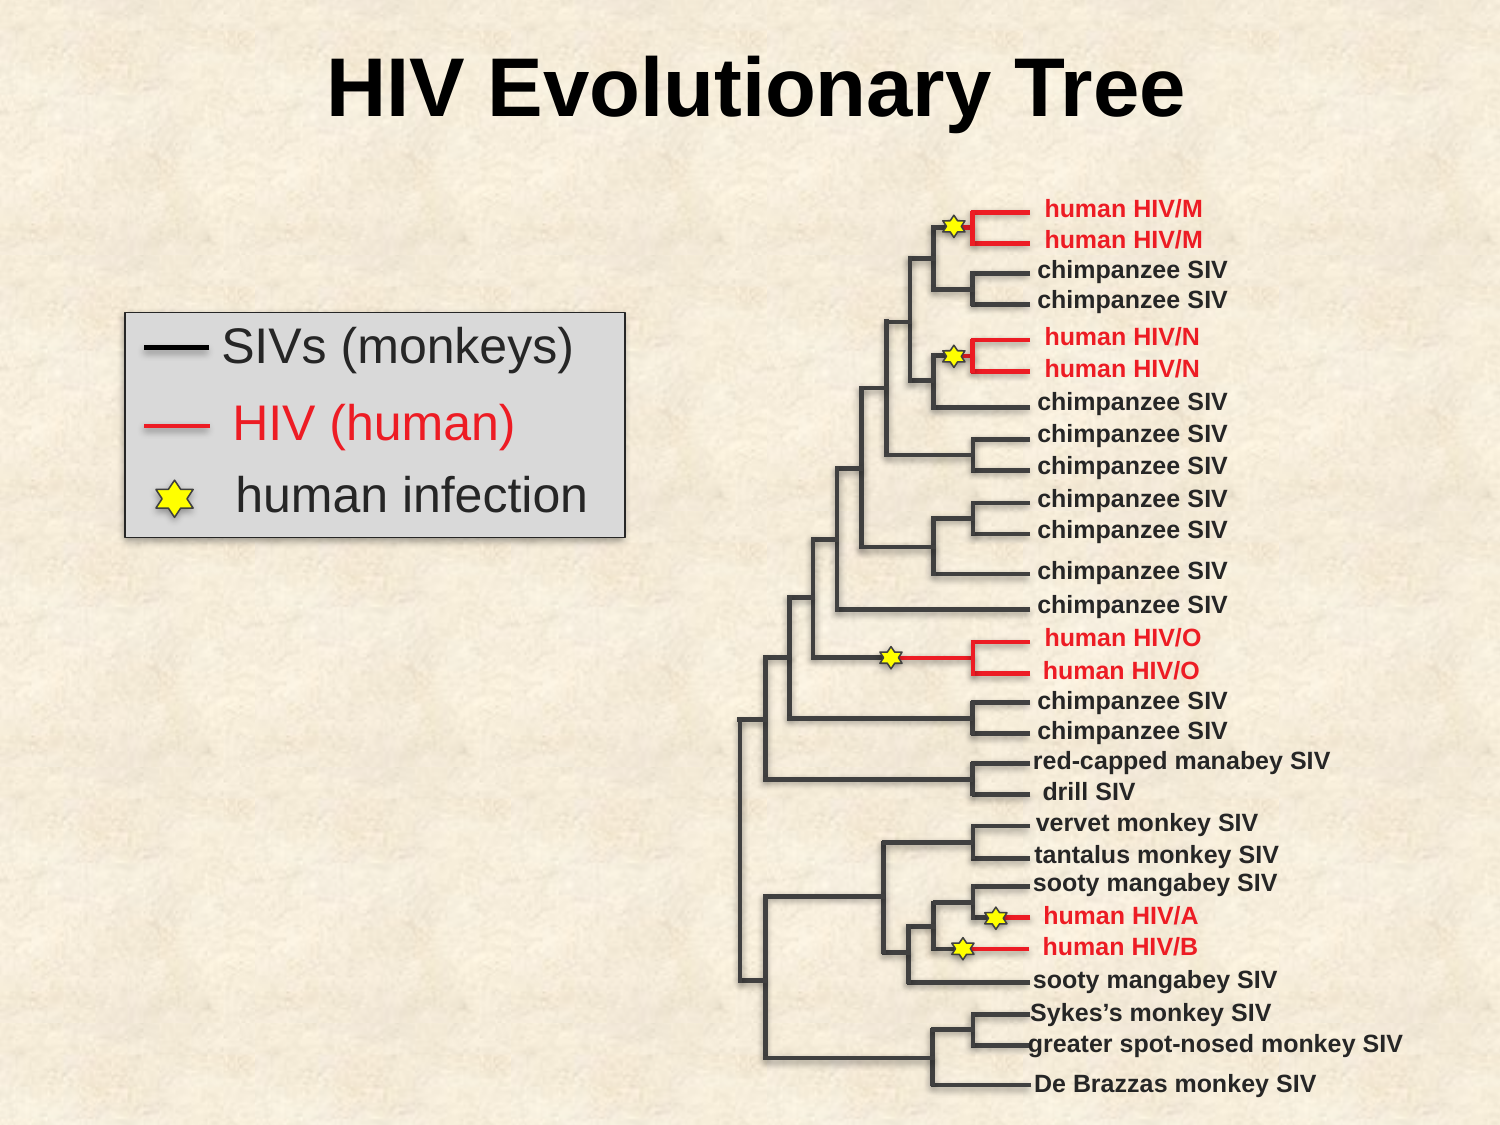

HIV Evolutionary Tree
human HIV/M

human HIV/M
chimpanzee SIV
chimpanzee SIV
SIVs (monkeys)

human HIV/N
human HIV/N

chimpanzee SIV
HIV (human)
chimpanzee SIV
chimpanzee SIV
human infection
chimpanzee SIV

chimpanzee SIV
chimpanzee SIV
chimpanzee SIV
human HIV/O

human HIV/O
chimpanzee SIV
chimpanzee SIV
red-capped manabey SIV
drill SIV
vervet monkey SIV
tantalus monkey SIV
sooty mangabey SIV
human HIV/A

human HIV/B

sooty mangabey SIV
Sykes’s monkey SIV
greater spot-nosed monkey SIV
De Brazzas monkey SIV